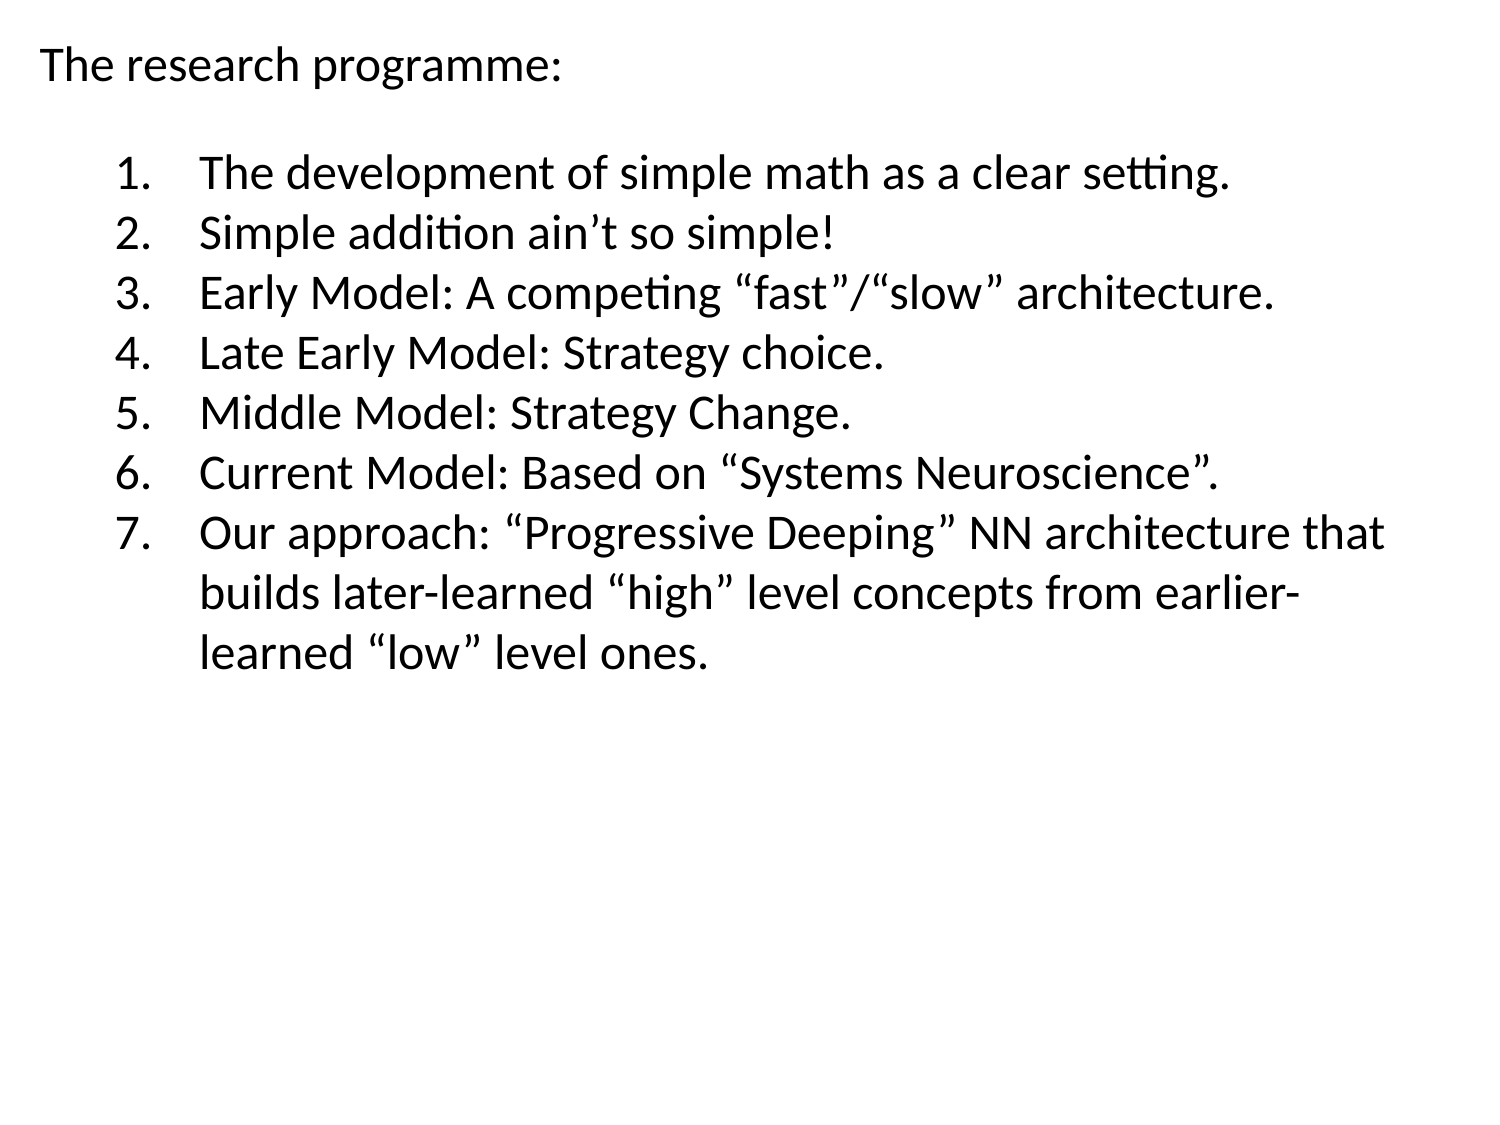

The research programme:
The development of simple math as a clear setting.
Simple addition ain’t so simple!
Early Model: A competing “fast”/“slow” architecture.
Late Early Model: Strategy choice.
Middle Model: Strategy Change.
Current Model: Based on “Systems Neuroscience”.
Our approach: “Progressive Deeping” NN architecture that builds later-learned “high” level concepts from earlier-learned “low” level ones.